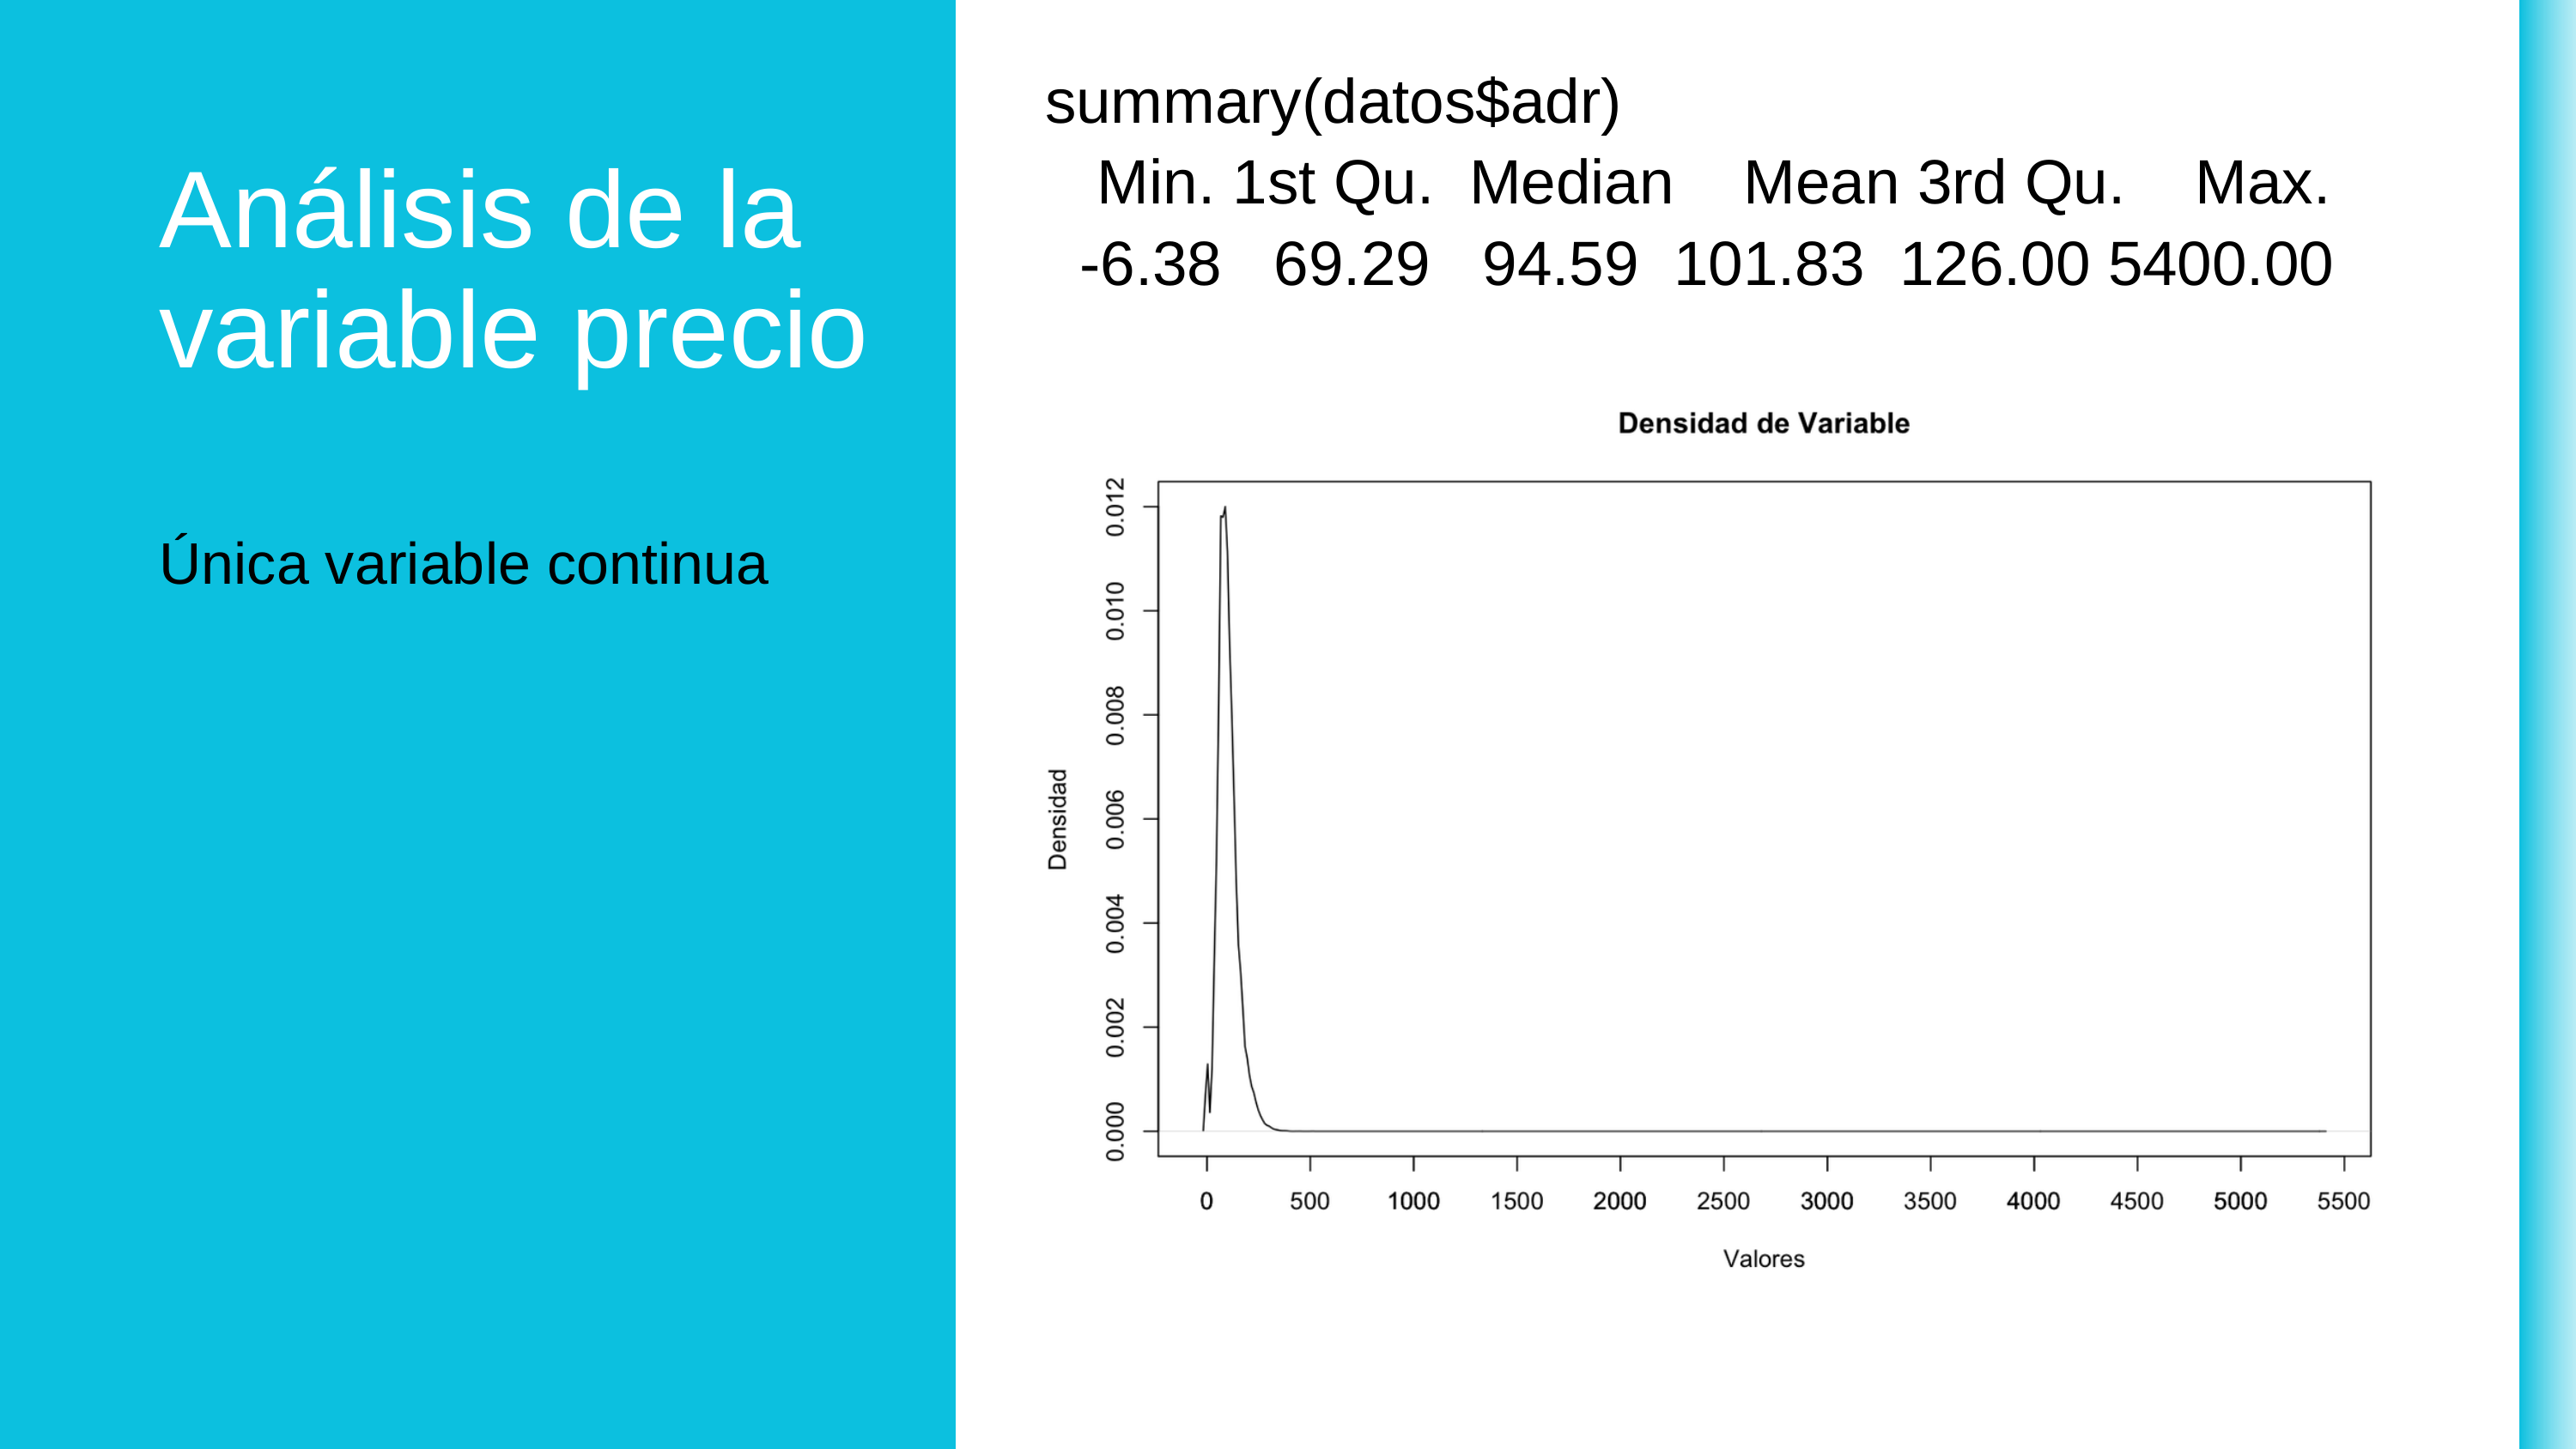

summary(datos$adr)
   Min. 1st Qu.  Median    Mean 3rd Qu.    Max.
  -6.38   69.29   94.59  101.83  126.00 5400.00
Análisis de la variable precio
Única variable continua